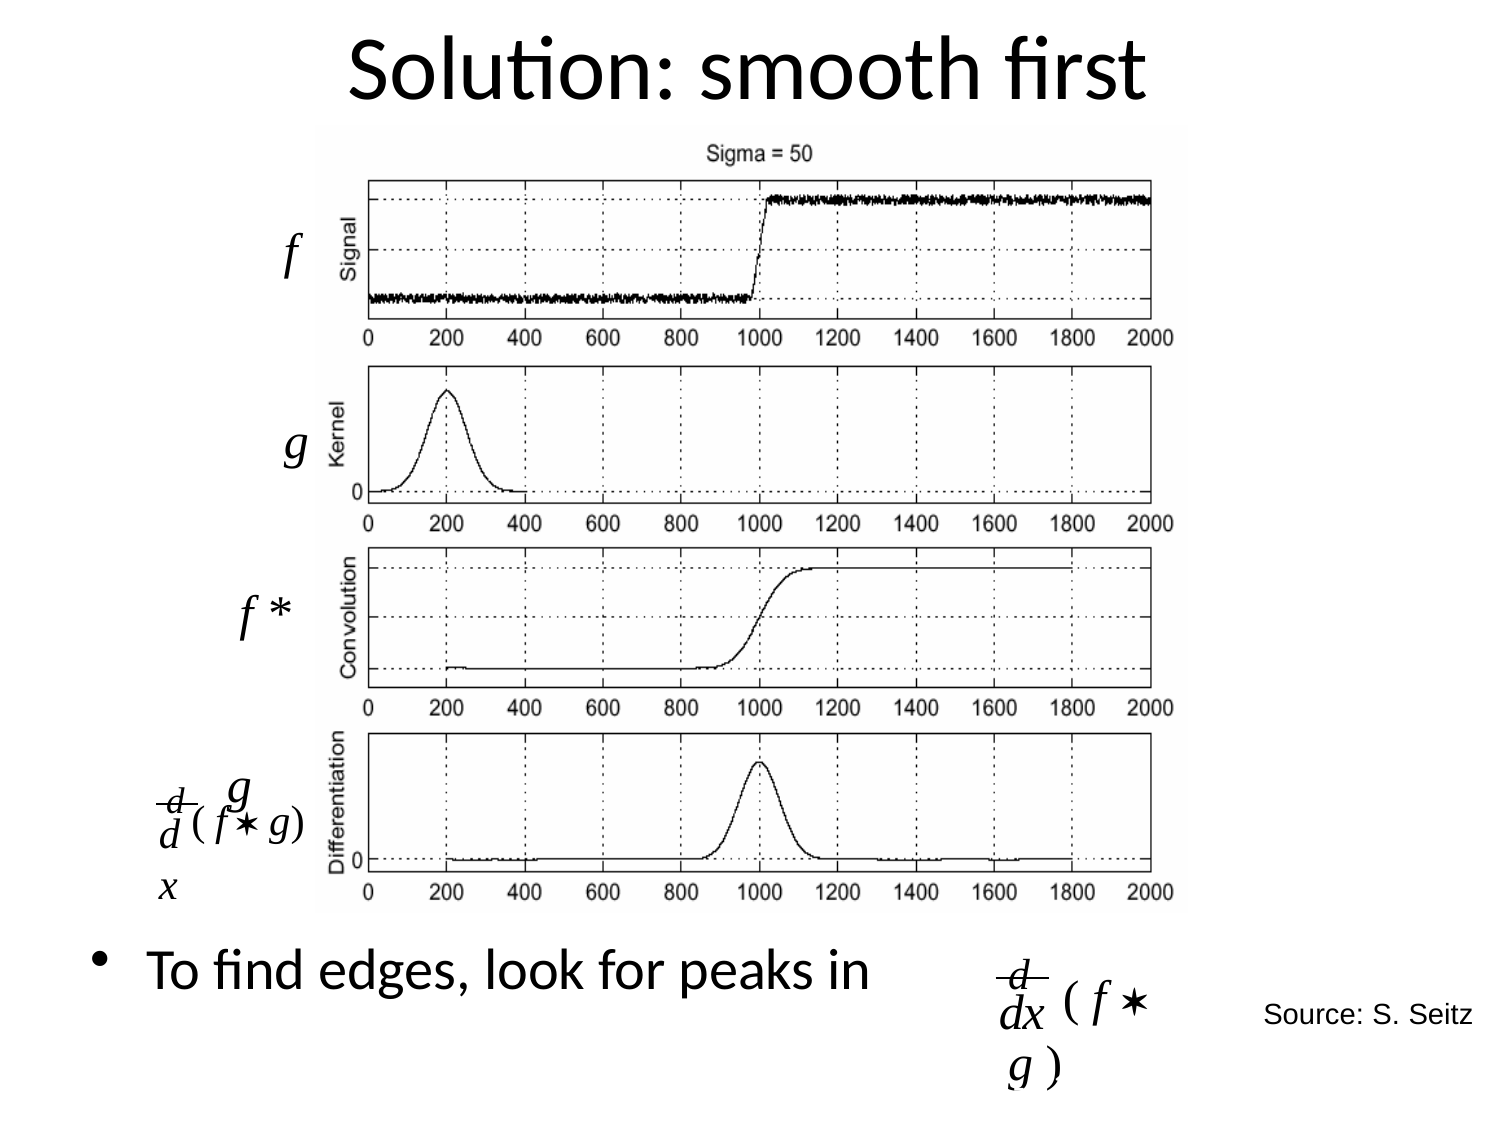

# Solution: smooth ﬁrst

f
g  f * g
d ( f ∗ g)
dx

To ﬁnd edges, look for peaks in
d	( f ∗ g )
dx

Source: S. Seitz
17
2-­‐Oct-­‐14
Lecture 5 -
Fei-Fei Li